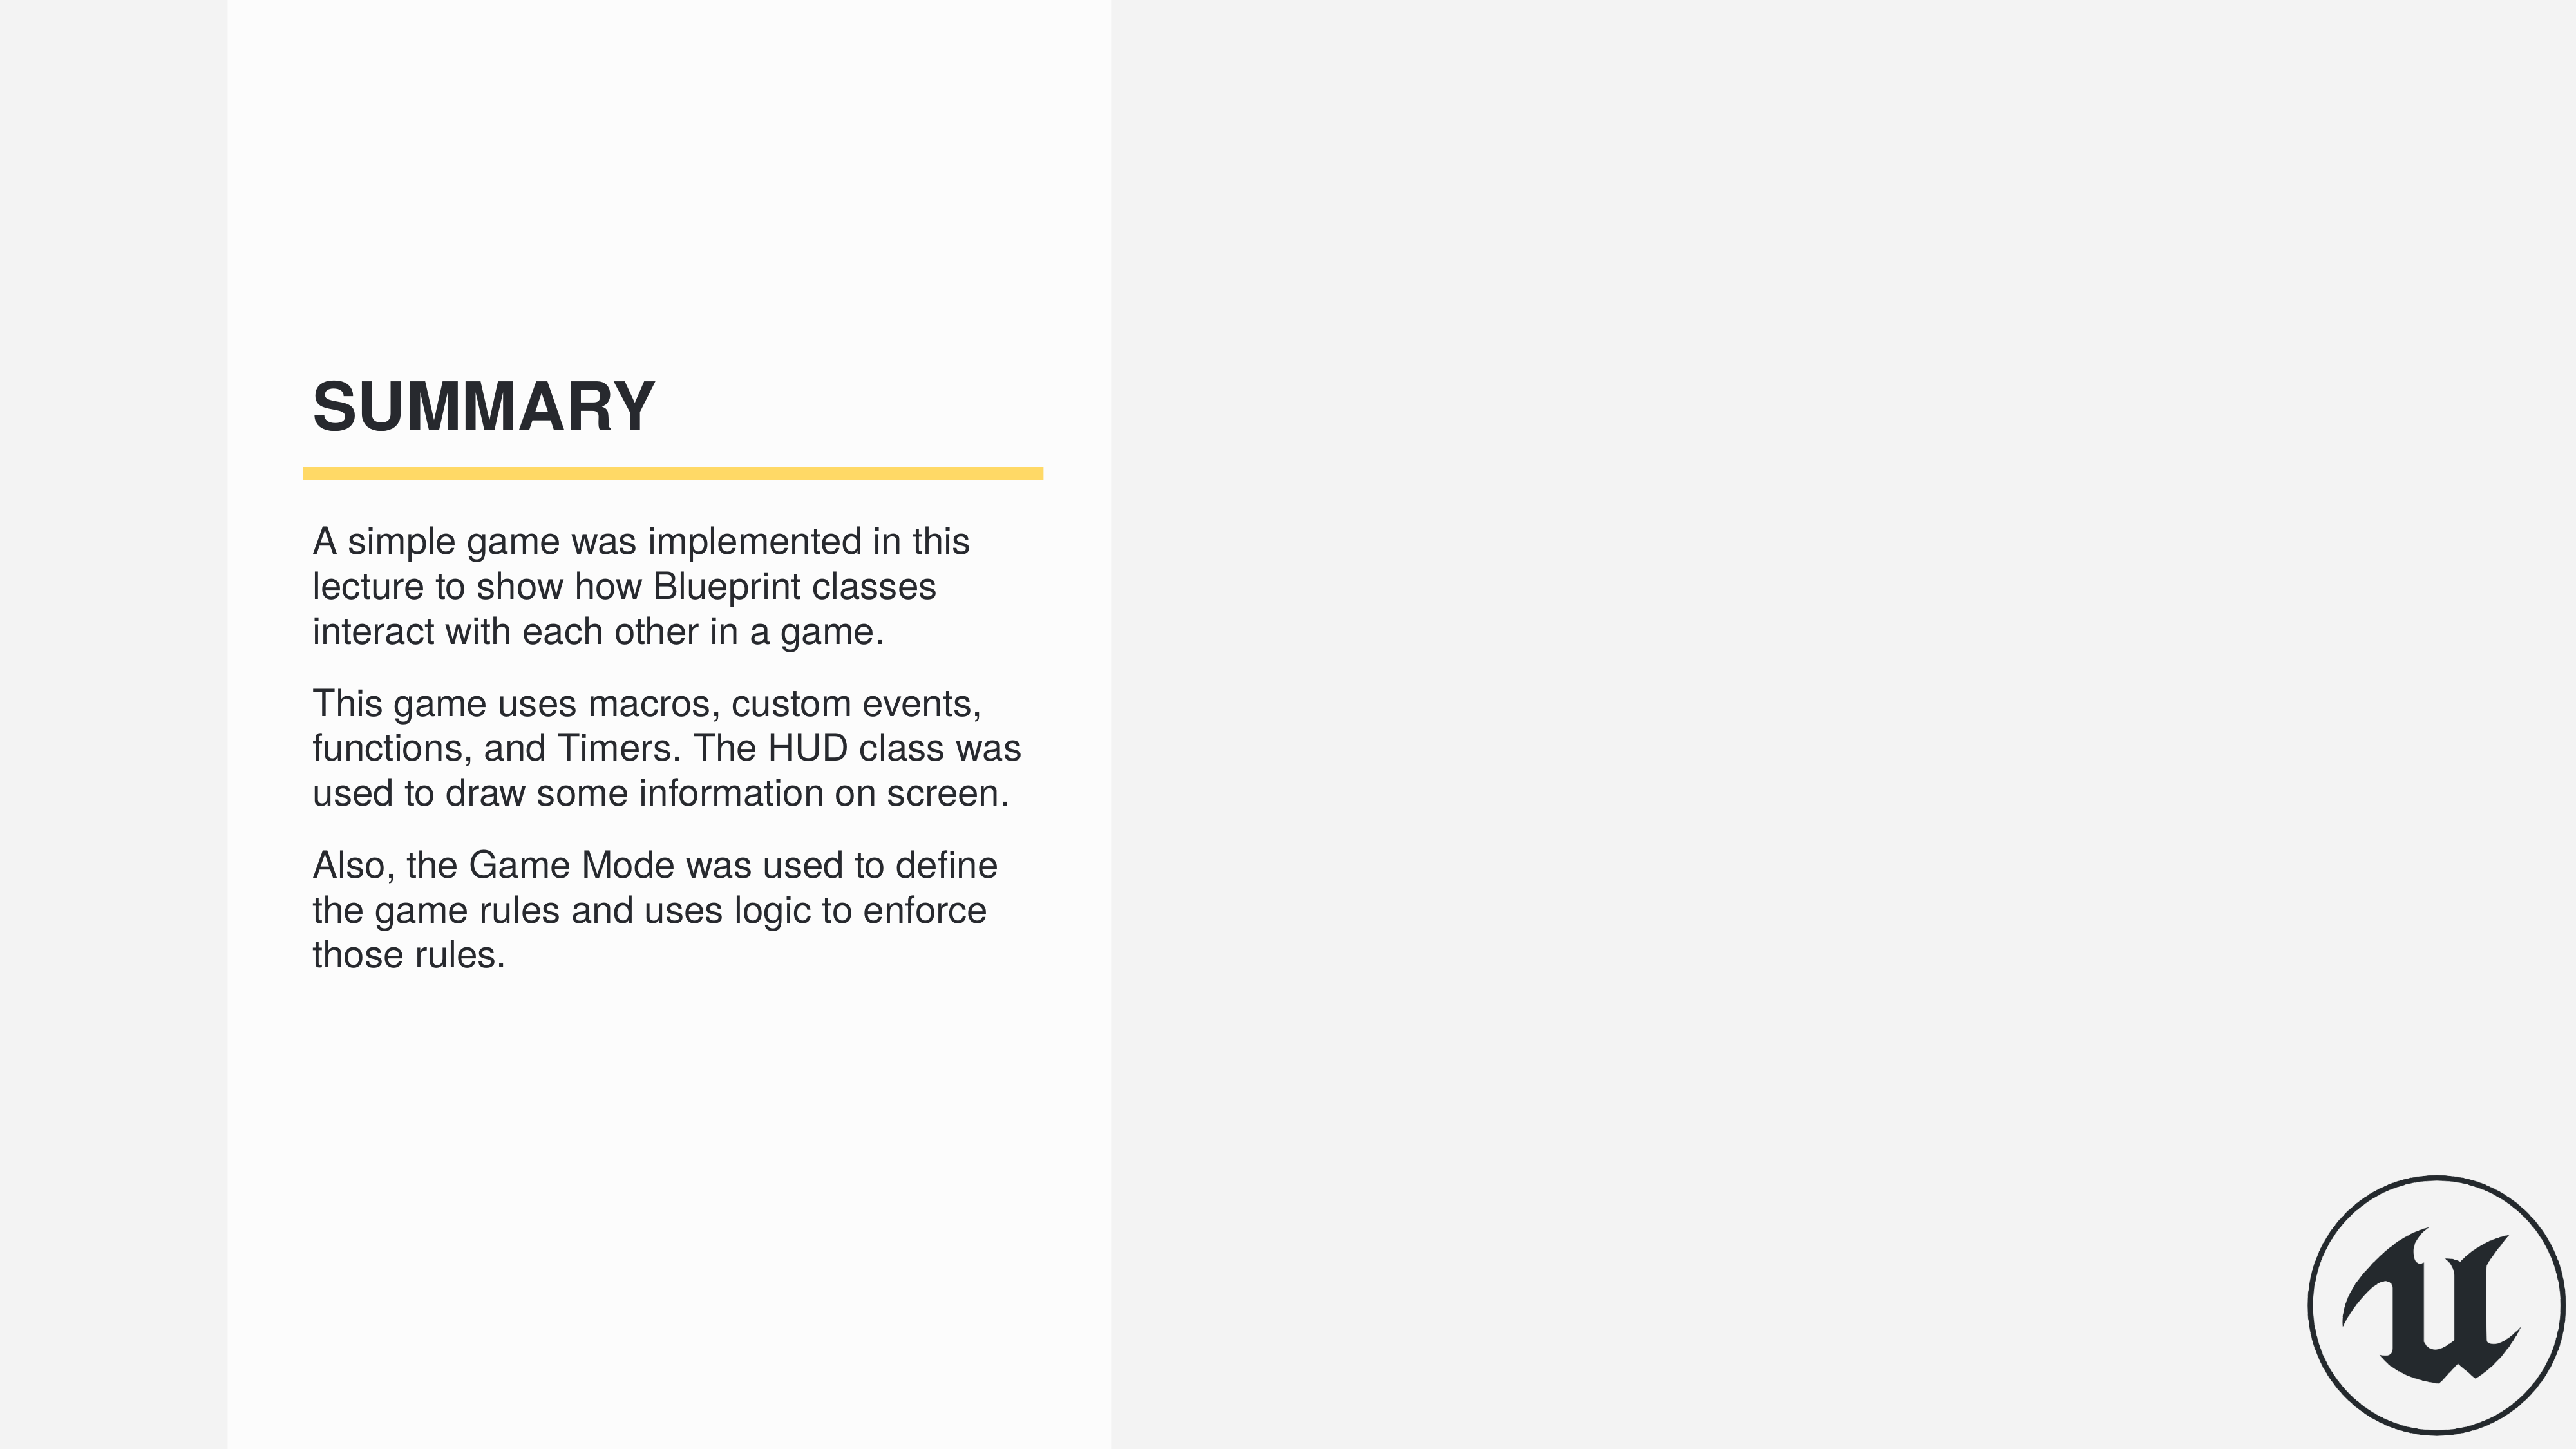

summary
A simple game was implemented in this lecture to show how Blueprint classes interact with each other in a game.
This game uses macros, custom events, functions, and Timers. The HUD class was used to draw some information on screen.
Also, the Game Mode was used to define the game rules and uses logic to enforce those rules.